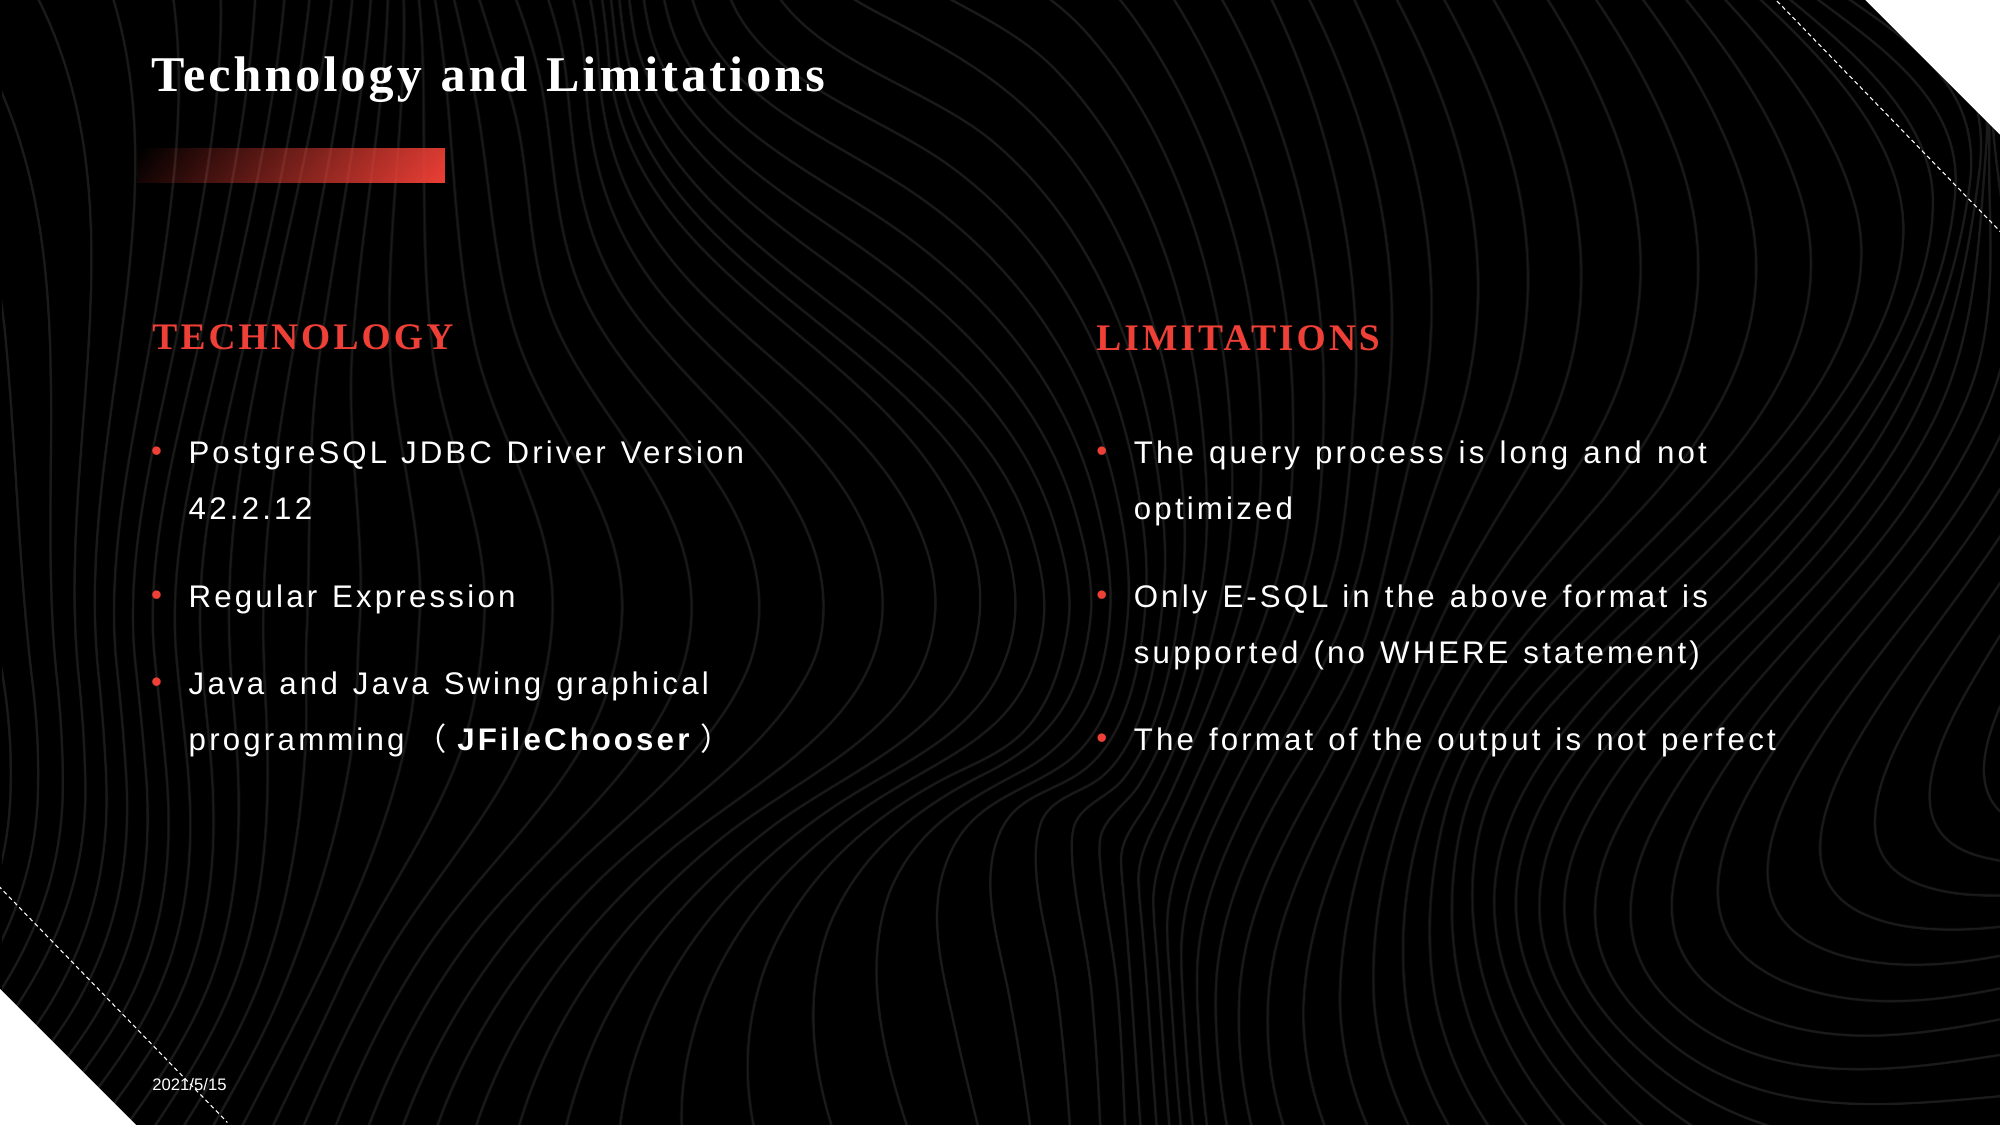

# Technology and Limitations
Technology
Limitations
PostgreSQL JDBC Driver Version 42.2.12
Regular Expression
Java and Java Swing graphical programming（JFileChooser）

The query process is long and not optimized
Only E-SQL in the above format is supported (no WHERE statement)
The format of the output is not perfect
2021/5/15